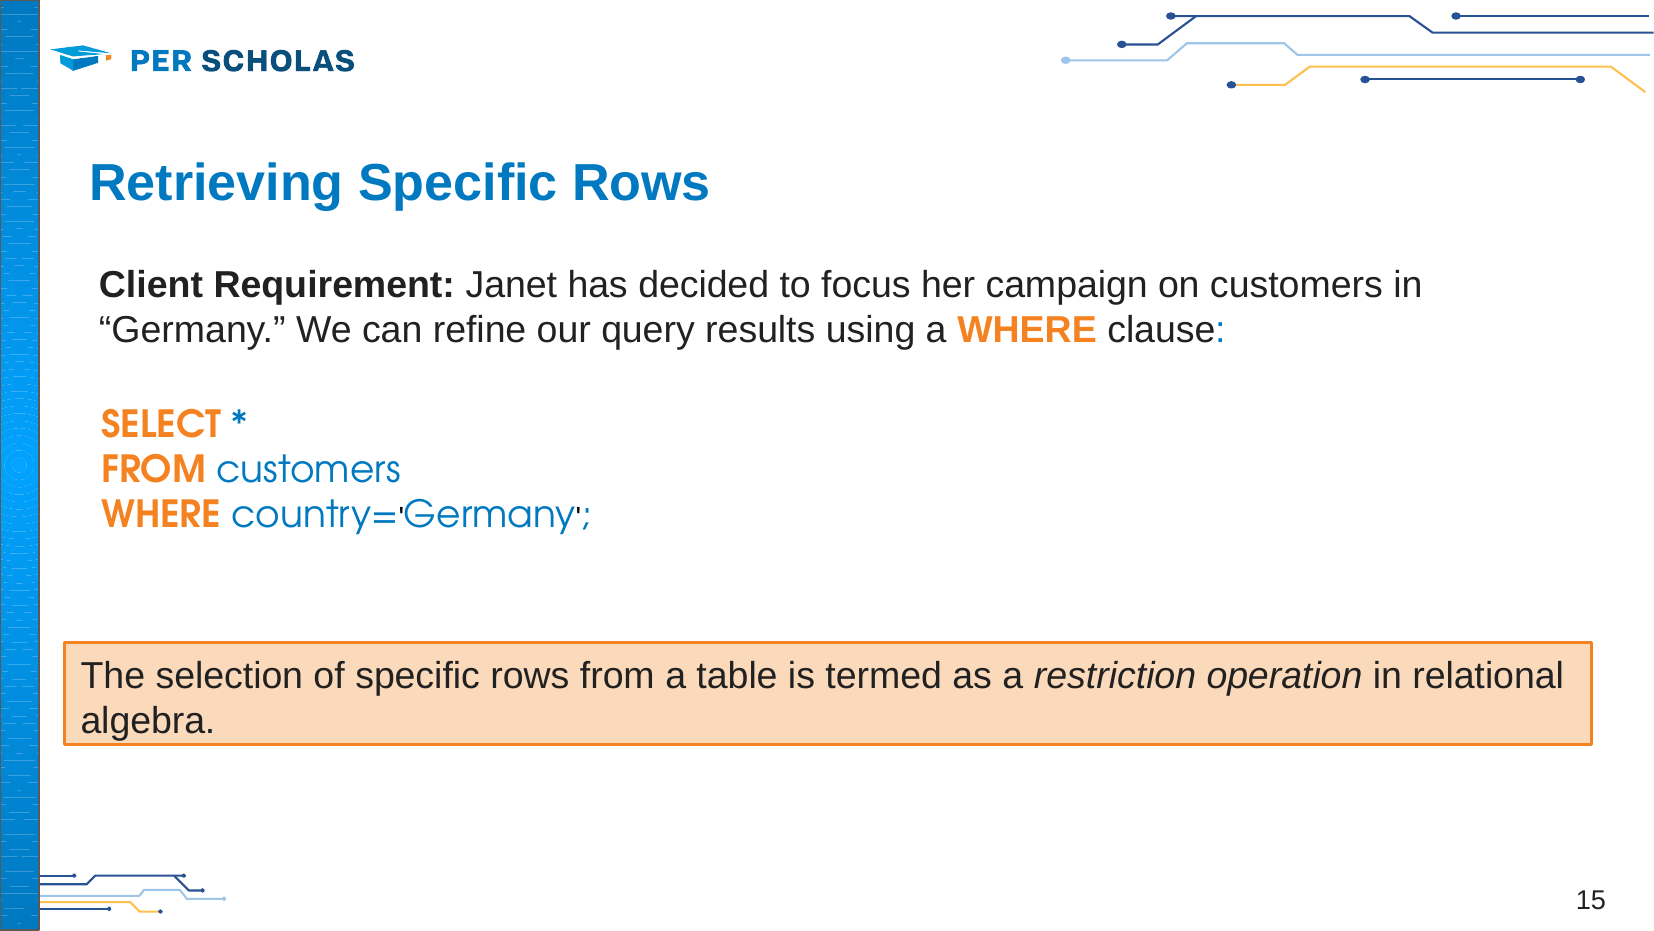

# Retrieving Specific Rows
Client Requirement: Janet has decided to focus her campaign on customers in “Germany.” We can refine our query results using a WHERE clause:
SELECT *
FROM customers
WHERE country='Germany';
The selection of specific rows from a table is termed as a restriction operation in relational algebra.
15